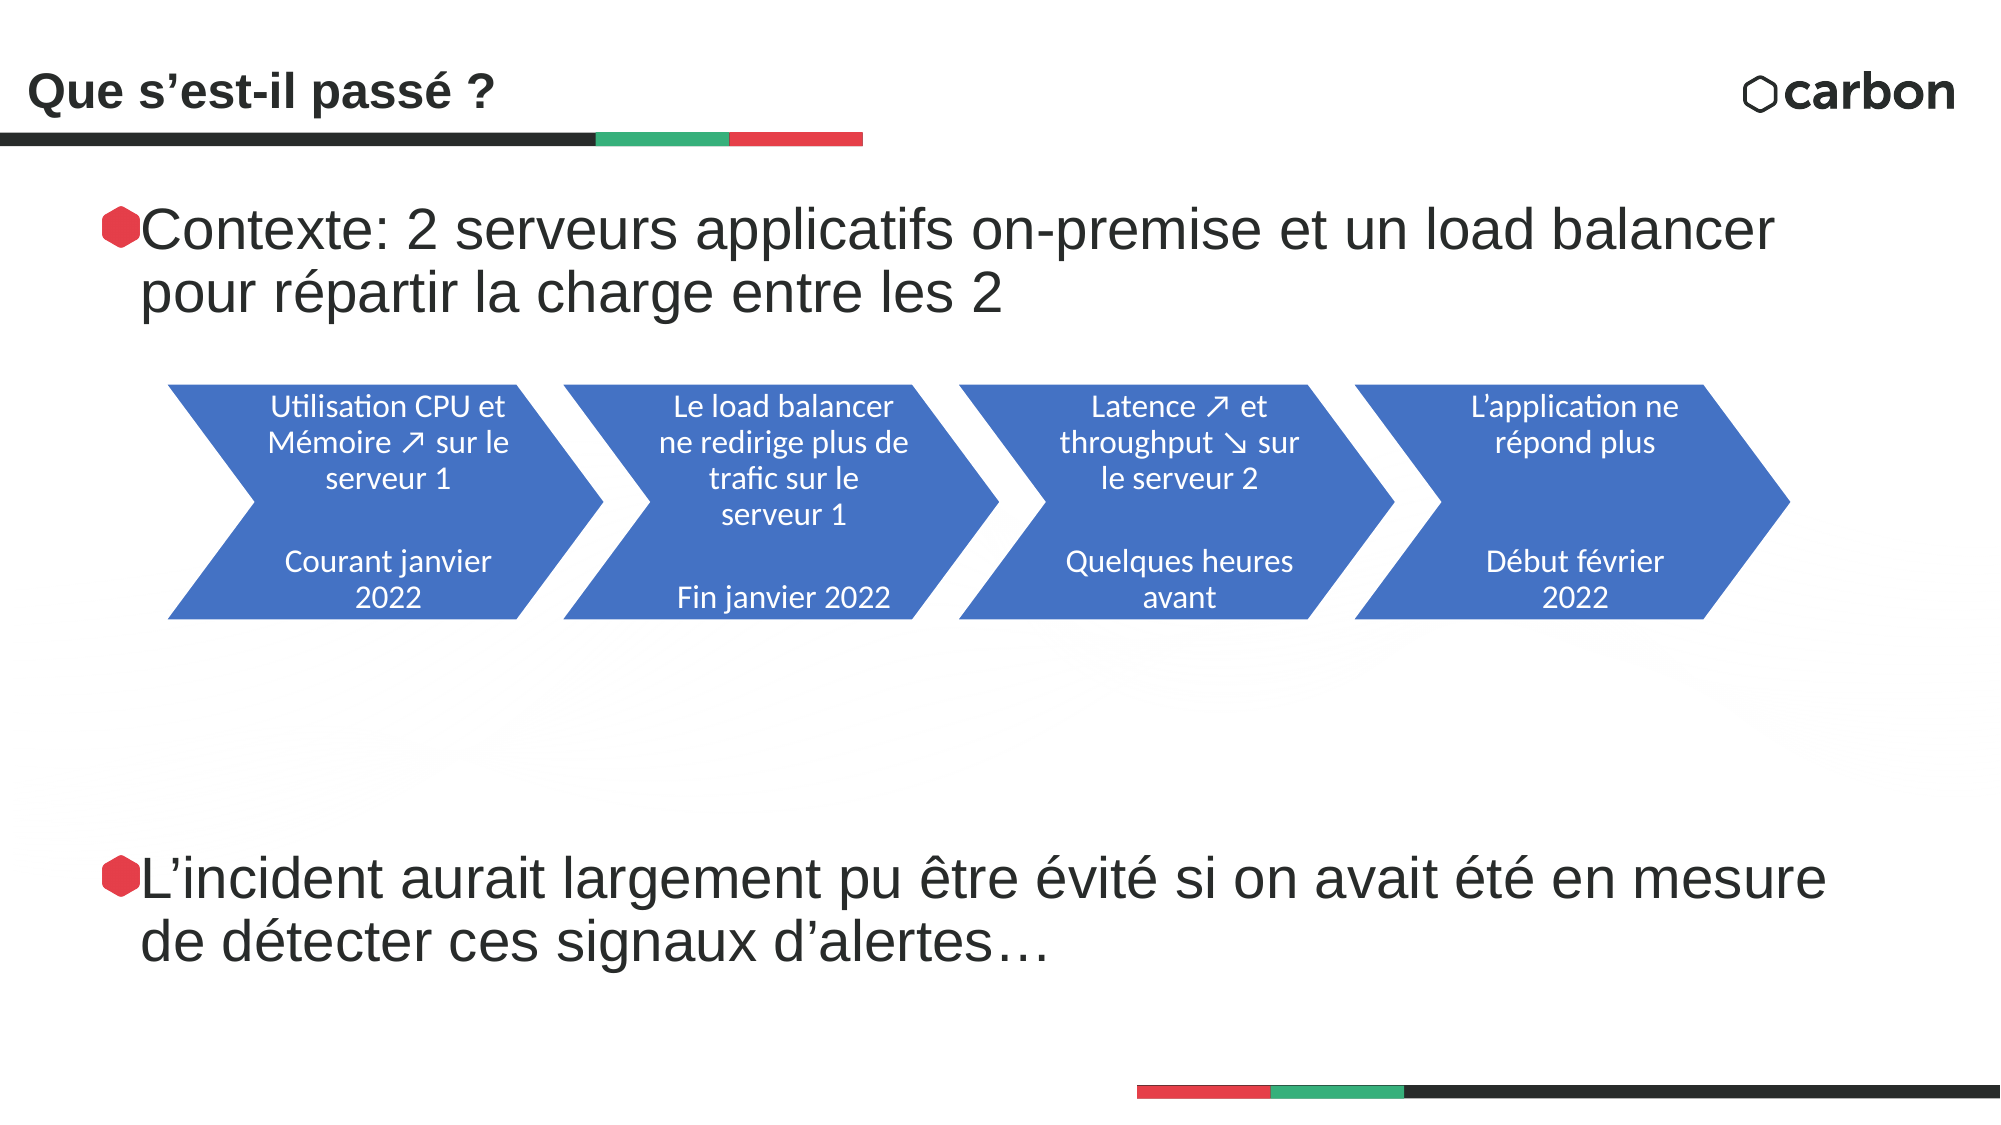

# Que s’est-il passé ?

Utilisation CPU et Mémoire ↗ sur le serveur 1

Courant janvier 2022
Le load balancer ne redirige plus de trafic sur le serveur 1

Fin janvier 2022
Latence ↗ et throughput ↘ sur le serveur 2

Quelques heures avant
L’application ne répond plus

Début février 2022
Contexte: 2 serveurs applicatifs on-premise et un load balancer pour répartir la charge entre les 2

L’incident aurait largement pu être évité si on avait été en mesure de détecter ces signaux d’alertes…